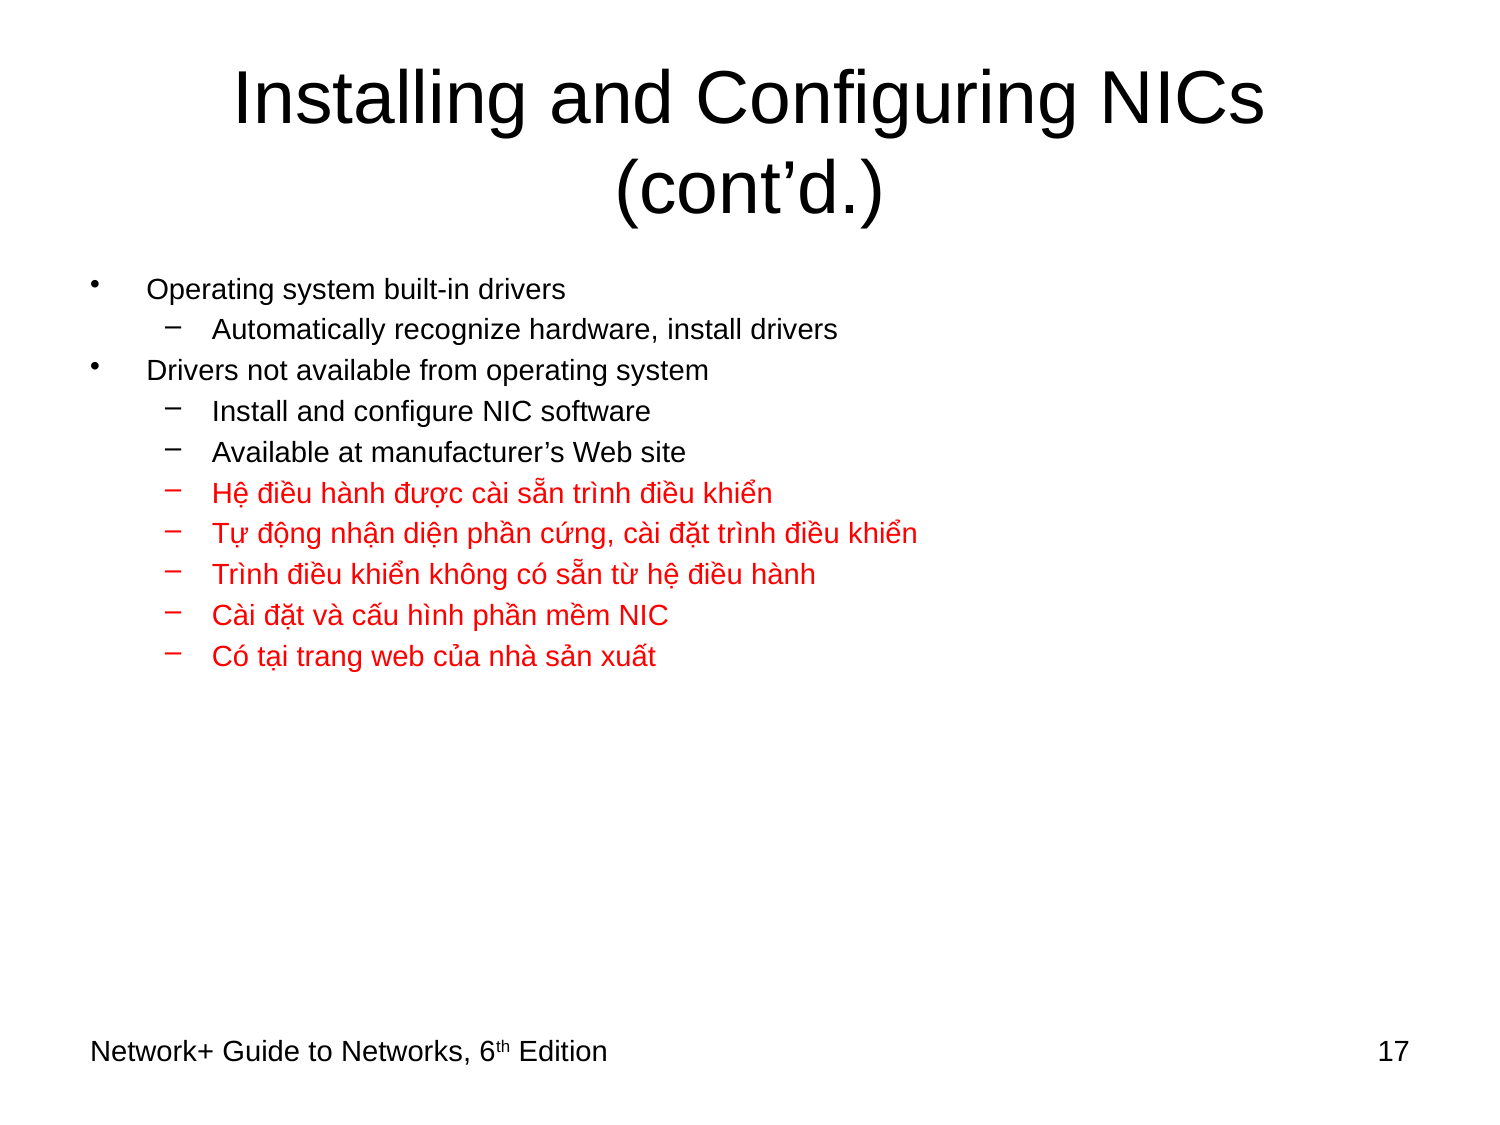

# Installing and Configuring NICs (cont’d.)
Operating system built-in drivers
Automatically recognize hardware, install drivers
Drivers not available from operating system
Install and configure NIC software
Available at manufacturer’s Web site
Hệ điều hành được cài sẵn trình điều khiển
Tự động nhận diện phần cứng, cài đặt trình điều khiển
Trình điều khiển không có sẵn từ hệ điều hành
Cài đặt và cấu hình phần mềm NIC
Có tại trang web của nhà sản xuất

Network+ Guide to Networks, 6th Edition
17